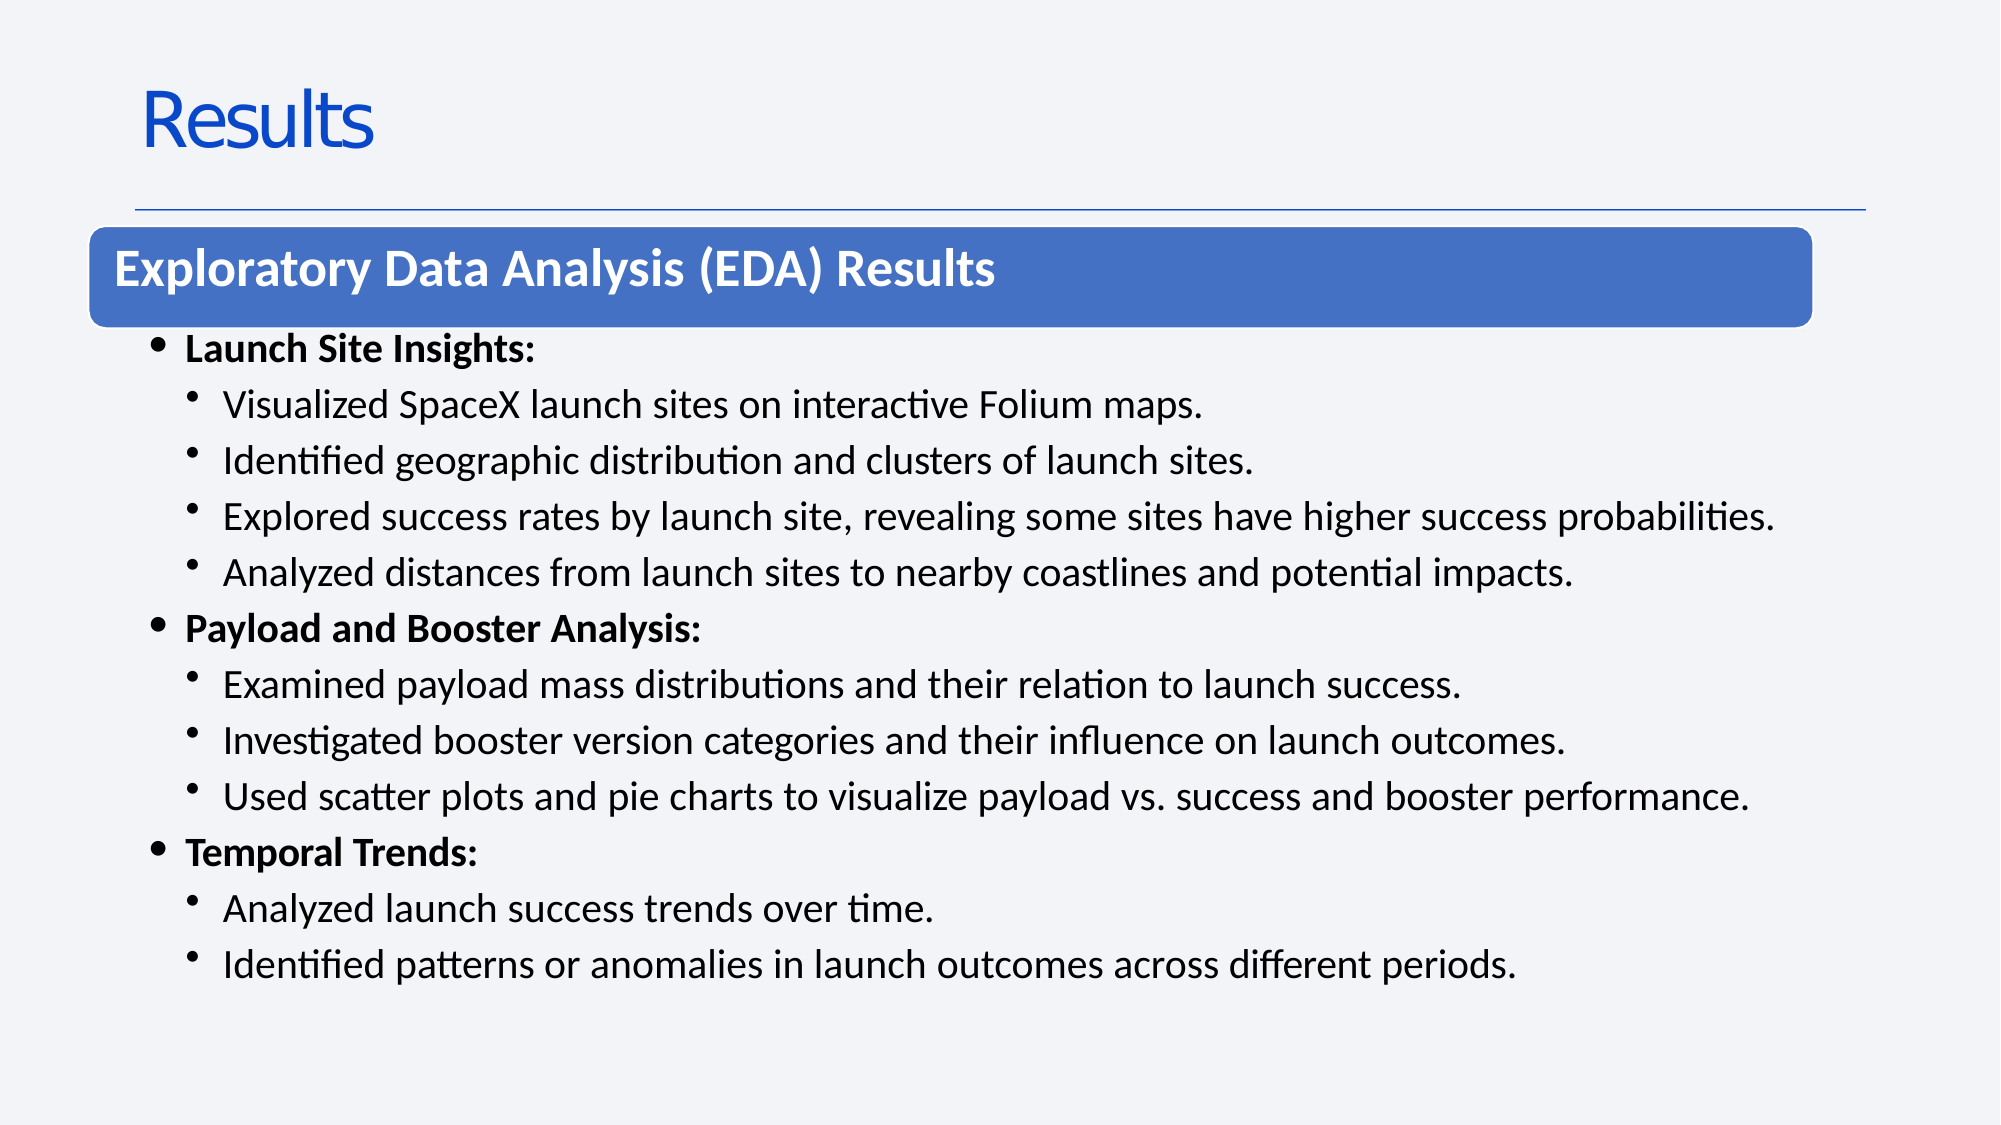

# Results
Exploratory Data Analysis (EDA) Results
Launch Site Insights:
Visualized SpaceX launch sites on interactive Folium maps.
Identified geographic distribution and clusters of launch sites.
Explored success rates by launch site, revealing some sites have higher success probabilities.
Analyzed distances from launch sites to nearby coastlines and potential impacts.
Payload and Booster Analysis:
Examined payload mass distributions and their relation to launch success.
Investigated booster version categories and their influence on launch outcomes.
Used scatter plots and pie charts to visualize payload vs. success and booster performance.
Temporal Trends:
Analyzed launch success trends over time.
Identified patterns or anomalies in launch outcomes across different periods.

17